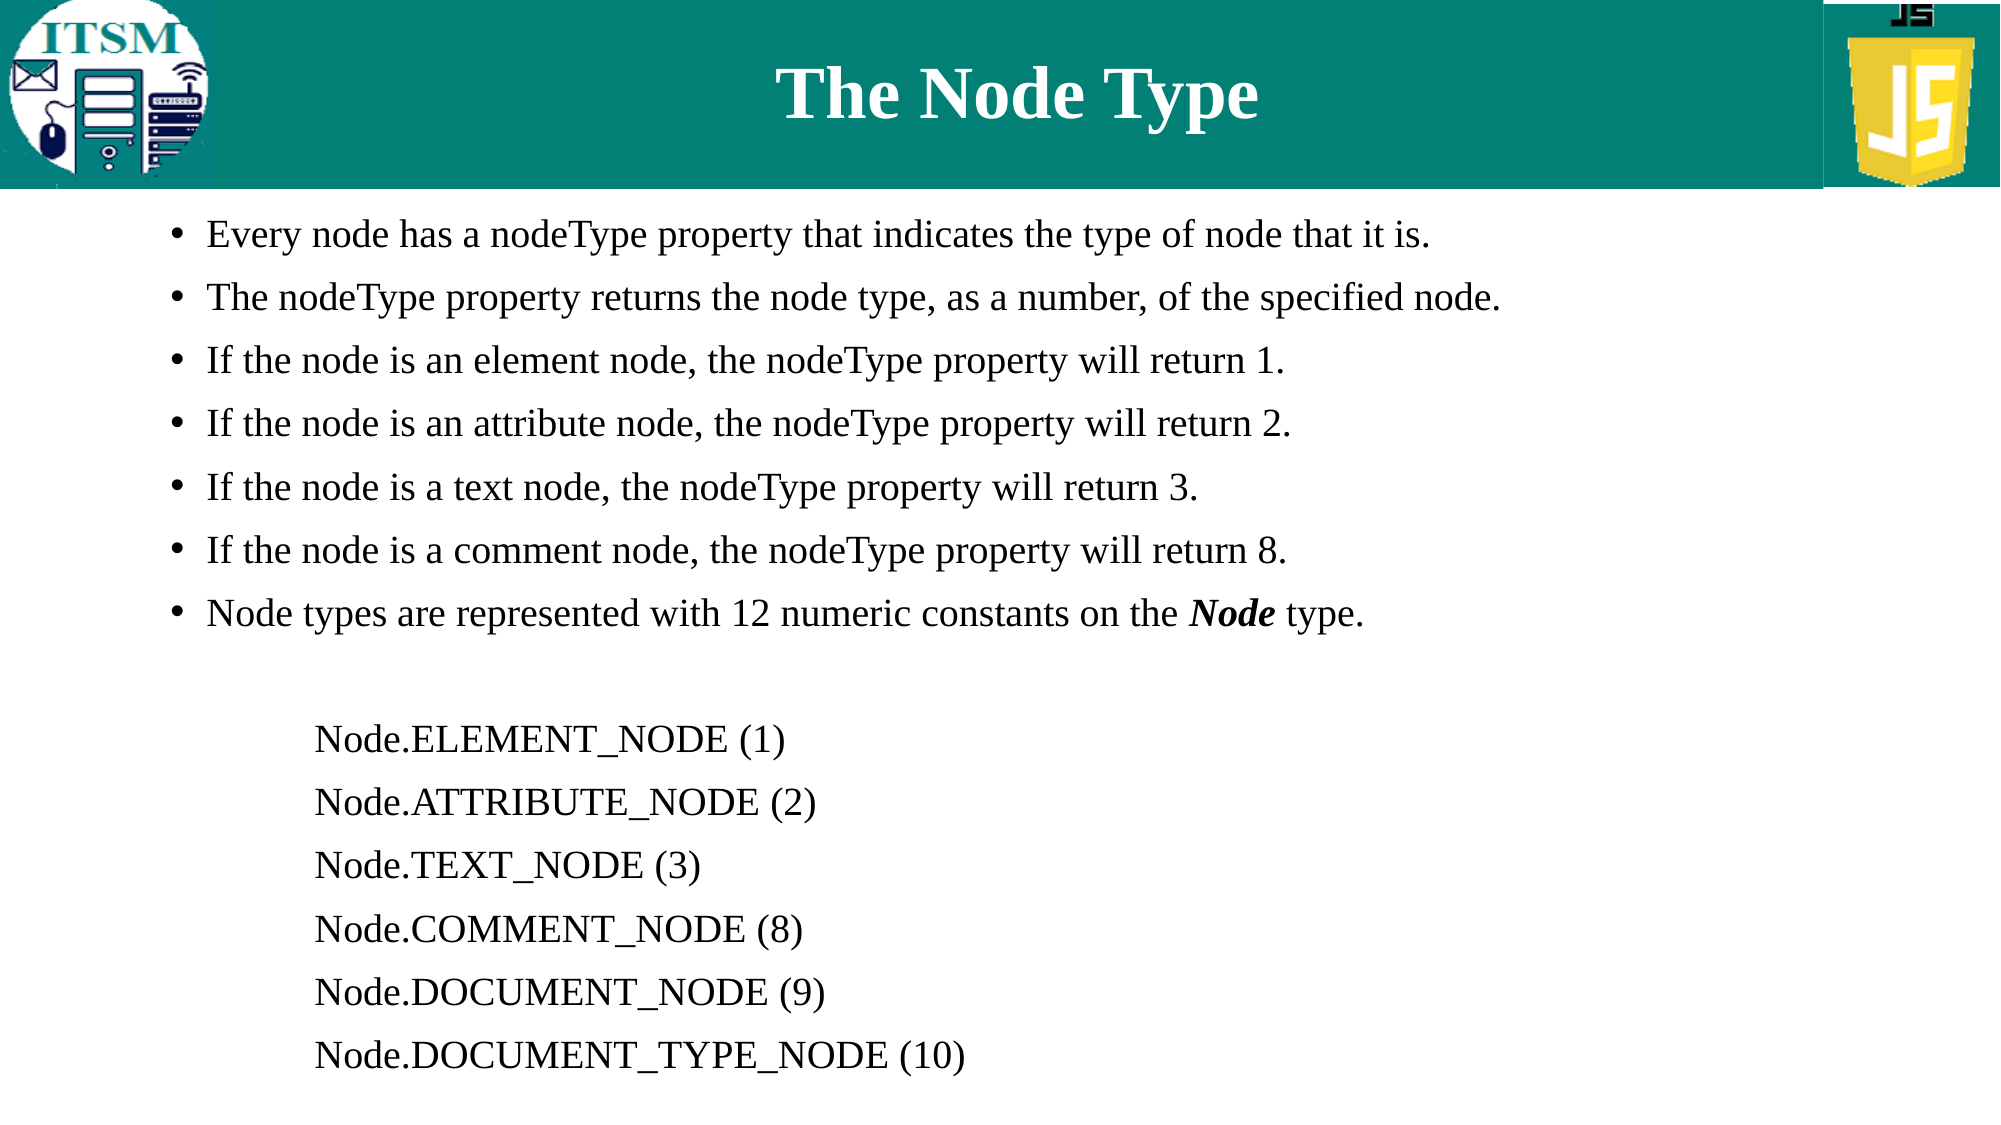

# The Node Type
Every node has a nodeType property that indicates the type of node that it is.
The nodeType property returns the node type, as a number, of the specified node.
If the node is an element node, the nodeType property will return 1.
If the node is an attribute node, the nodeType property will return 2.
If the node is a text node, the nodeType property will return 3.
If the node is a comment node, the nodeType property will return 8.
Node types are represented with 12 numeric constants on the Node type.

		Node.ELEMENT_NODE (1)
		Node.ATTRIBUTE_NODE (2)
		Node.TEXT_NODE (3)
		Node.COMMENT_NODE (8)
		Node.DOCUMENT_NODE (9)
		Node.DOCUMENT_TYPE_NODE (10)